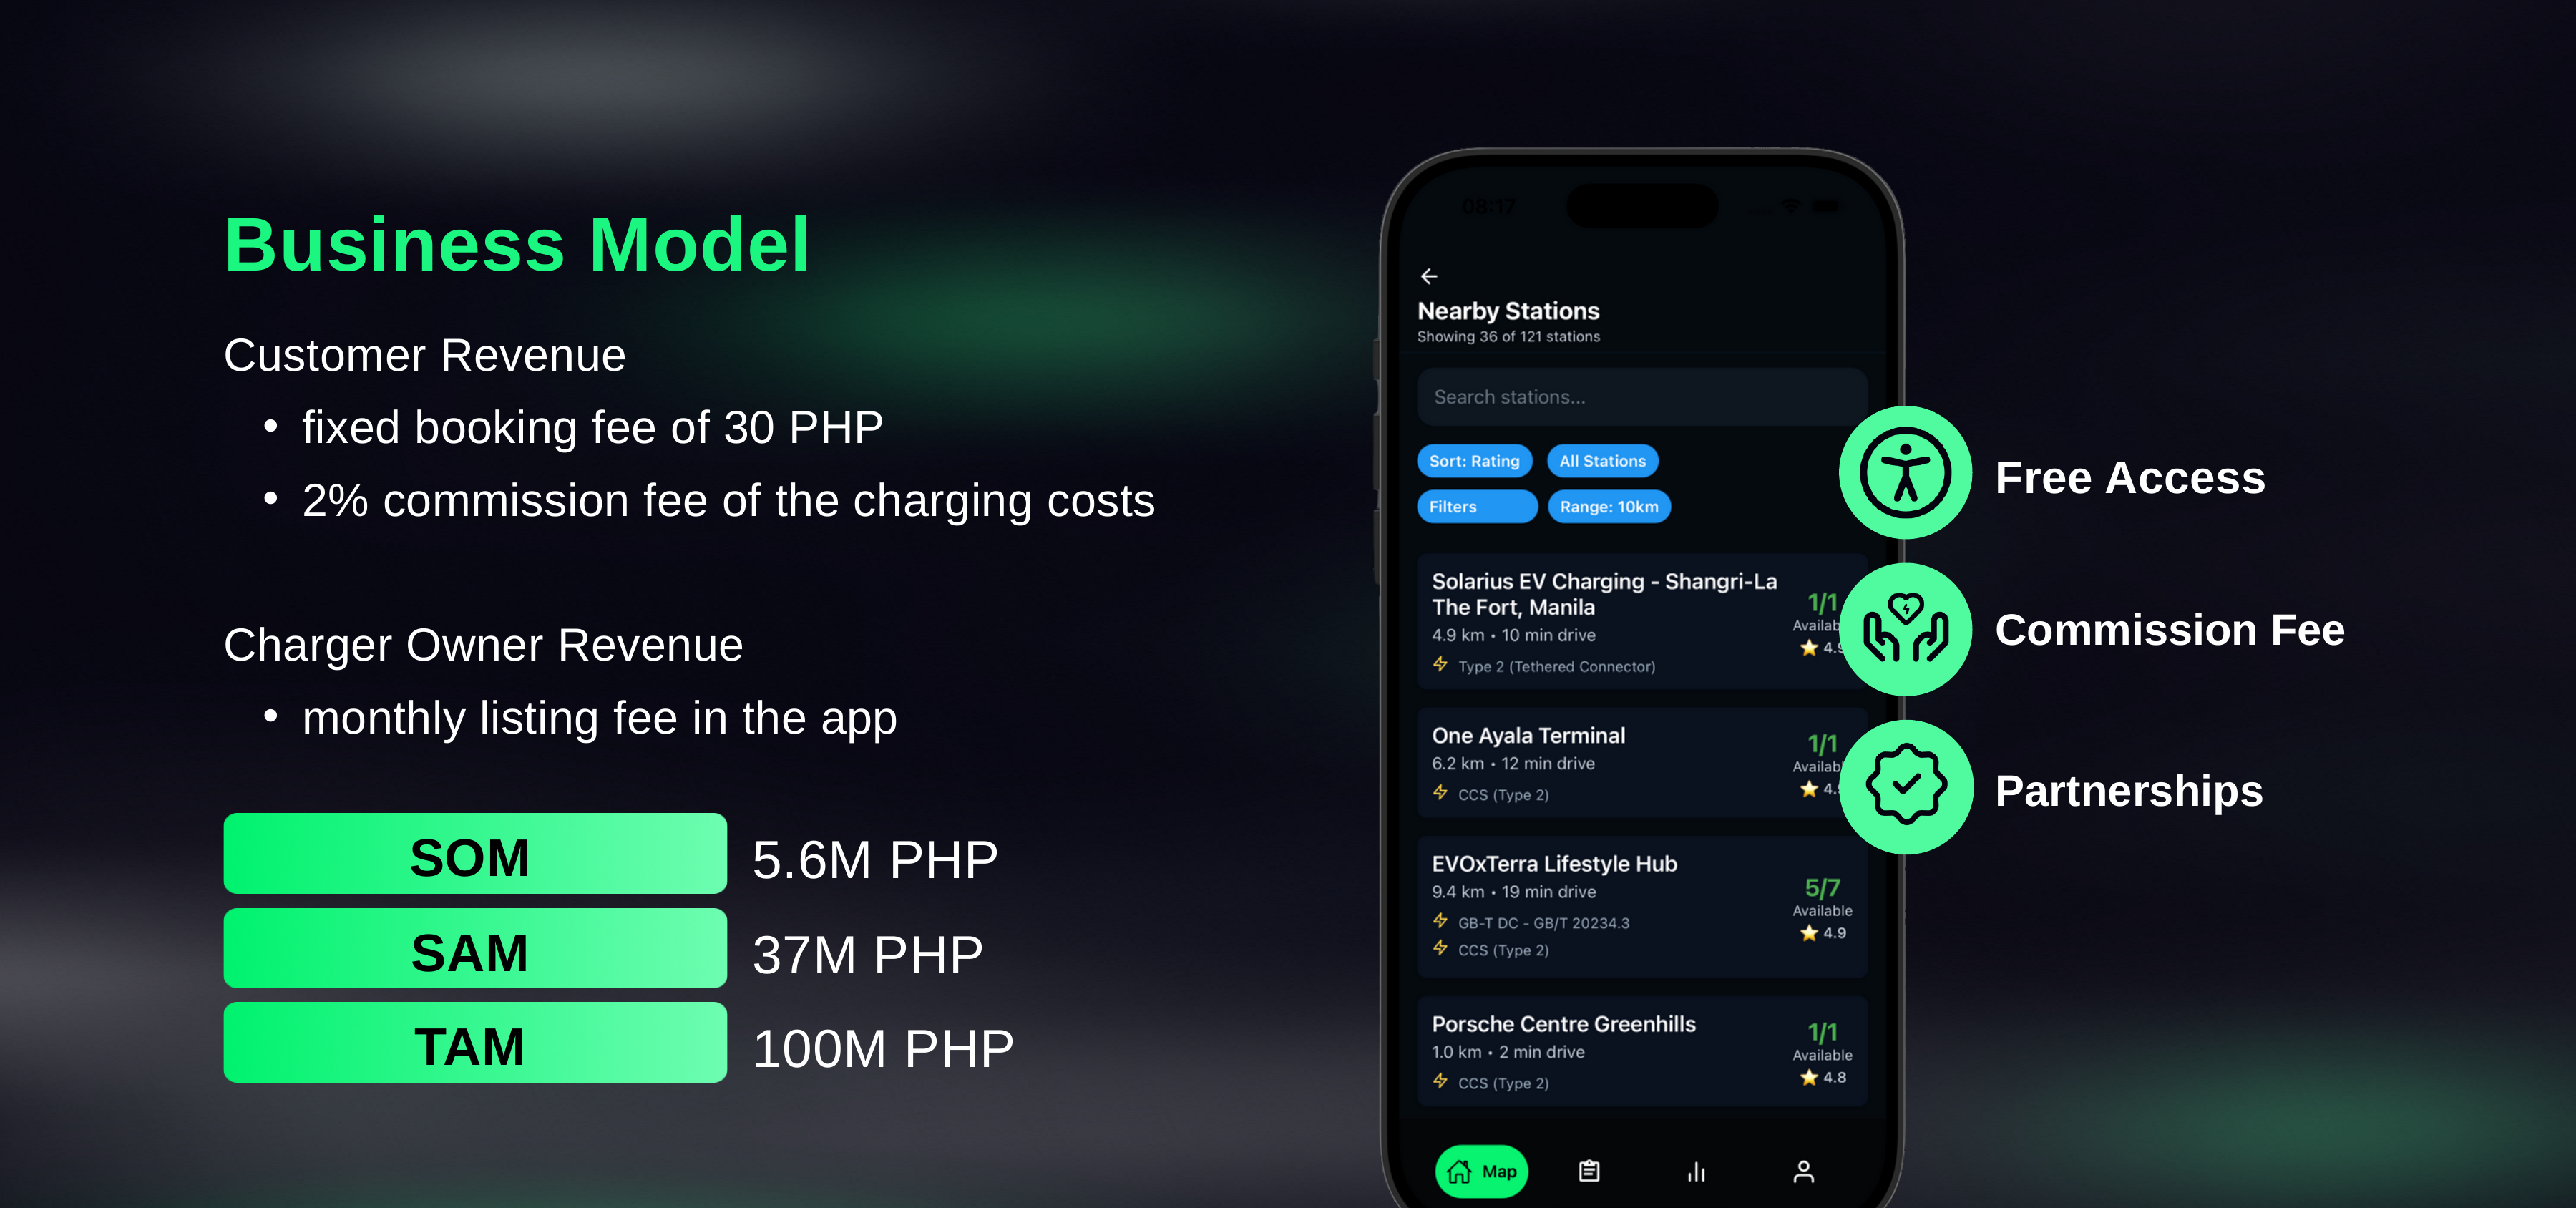

Business Model
Customer Revenue
fixed booking fee of 30 PHP
2% commission fee of the charging costs

Charger Owner Revenue
monthly listing fee in the app

Free Access

Commission Fee

Partnerships
5.6M PHP
SOM

37M PHP
SAM

100M PHP
TAM